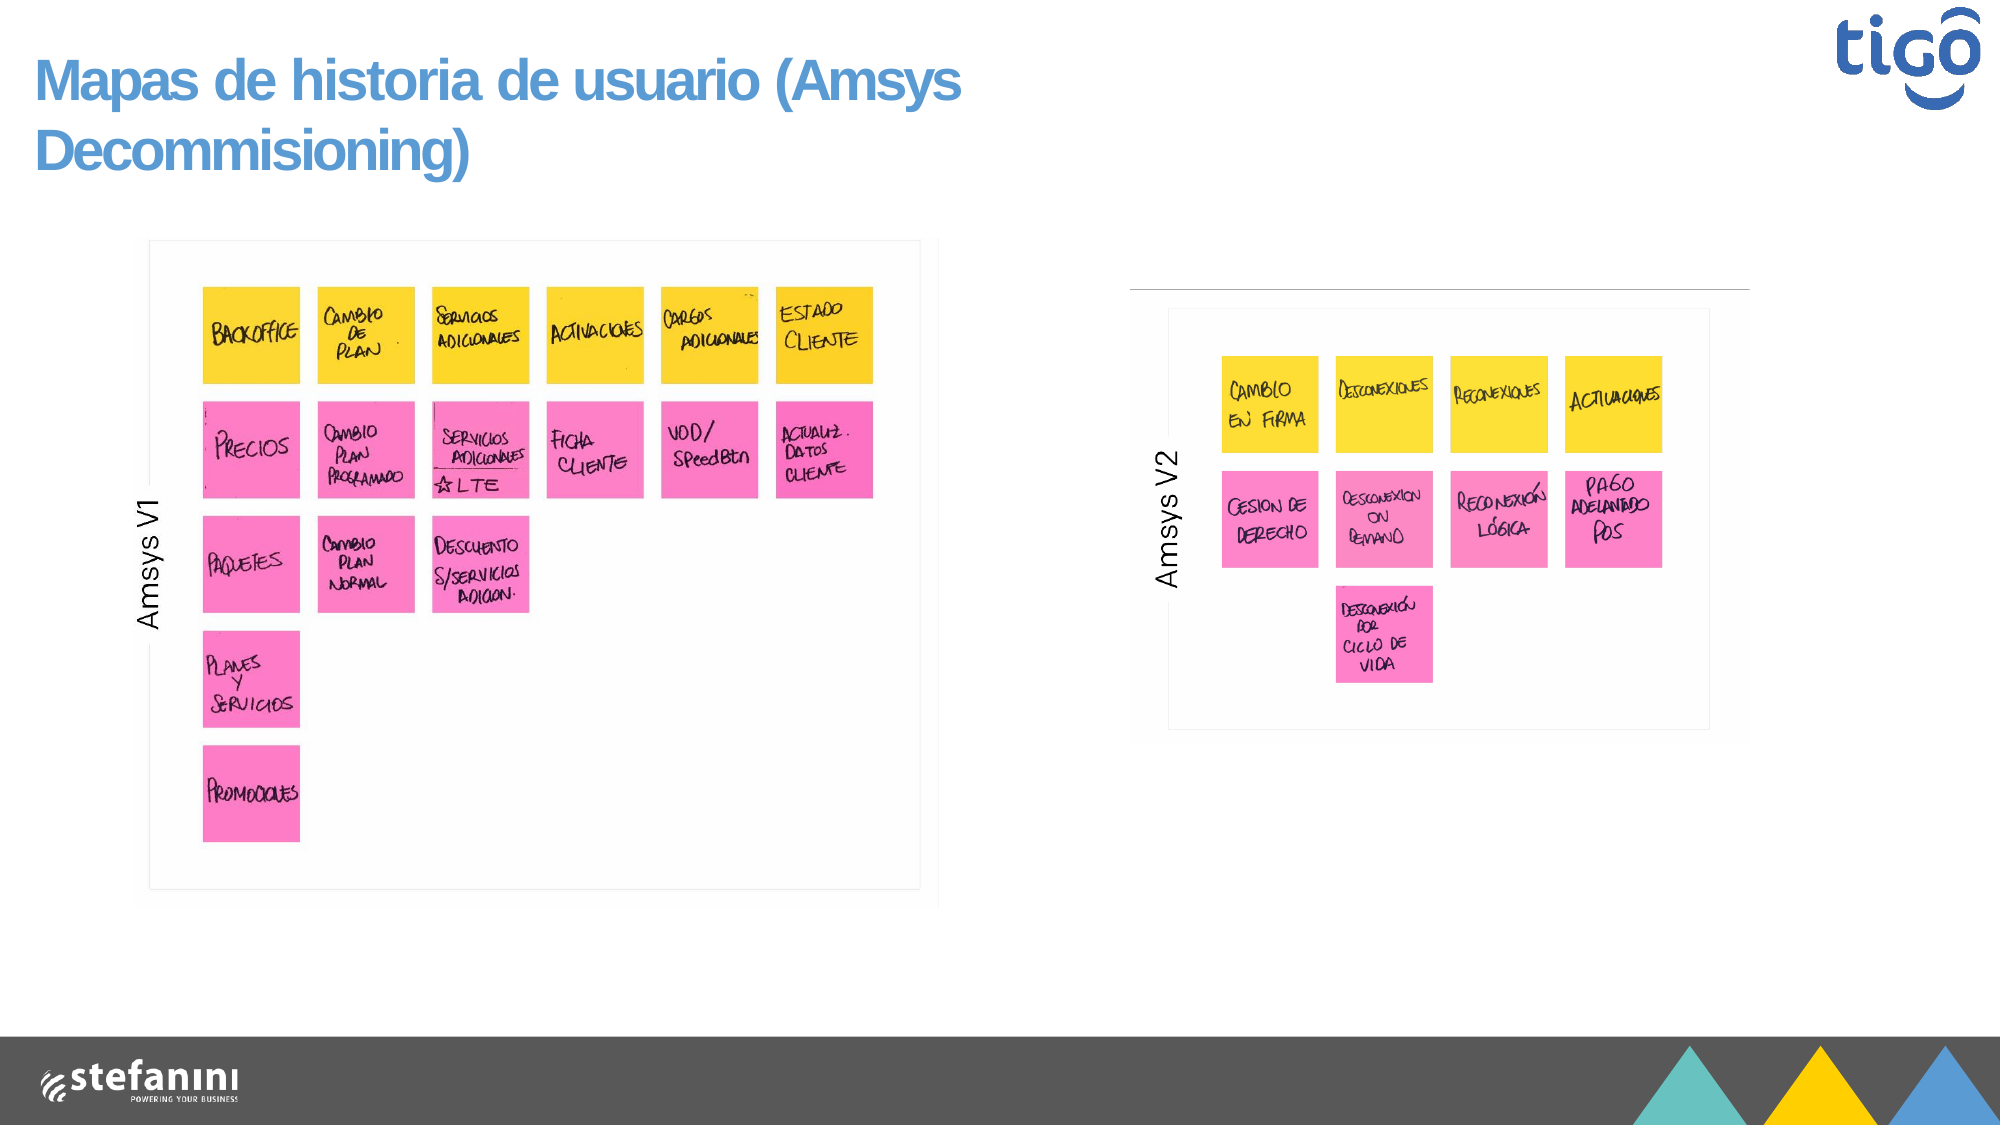

# Mapas de historia de usuario (Amsys Decommisioning)